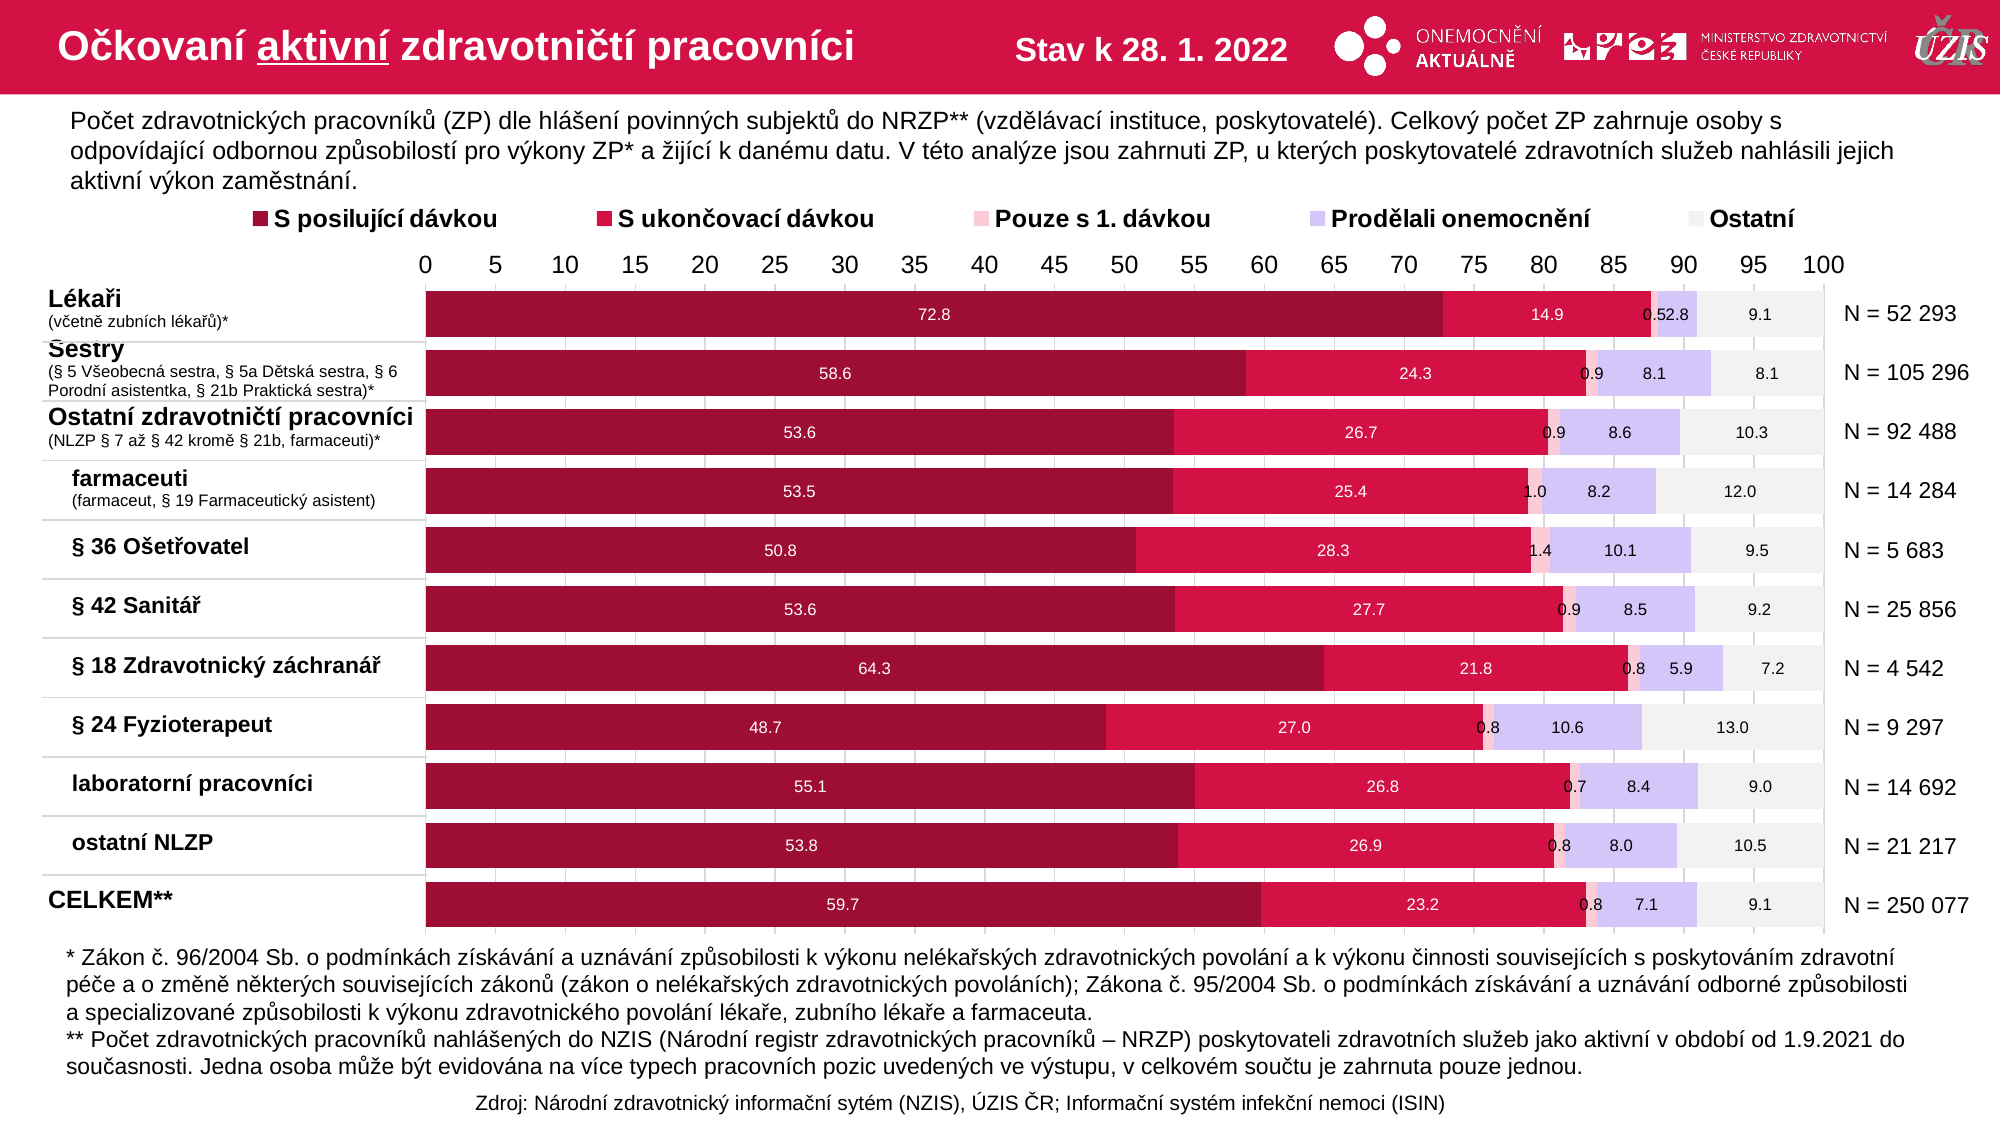

# Očkovaní aktivní zdravotničtí pracovníci
Stav k 28. 1. 2022
Počet zdravotnických pracovníků (ZP) dle hlášení povinných subjektů do NRZP** (vzdělávací instituce, poskytovatelé). Celkový počet ZP zahrnuje osoby s odpovídající odbornou způsobilostí pro výkony ZP* a žijící k danému datu. V této analýze jsou zahrnuti ZP, u kterých poskytovatelé zdravotních služeb nahlásili jejich aktivní výkon zaměstnání.

### Chart

| Category | S posilující dávkou | S ukončovací dávkou | Pouze s 1. dávkou | Prodělali onemocnění | Ostatní |
|---|---|---|---|---|---|
| Lékaři | 72.80324 | 14.86241 | 0.4742509 | 2.784311 | 9.075785 |
| Sestry | 58.648 | 24.33331 | 0.8984197 | 8.057286 | 8.062984 |
| Ostatní ZP | 53.55289 | 26.74293 | 0.8628146 | 8.584898 | 10.25647 |
|    farmaceuti | 53.49342 | 25.38505 | 0.9521143 | 8.211985 | 11.95743 |
|    § 36 Ošetřovatel | 50.80063 | 28.25972 | 1.3549182 | 10.1003 | 9.484427 |
|    § 42 Sanitář | 53.63165 | 27.7189 | 0.9282178 | 8.543472 | 9.177754 |
|    § 18 Zdravotnický záchranář | 64.26684 | 21.75253 | 0.8366358 | 5.922501 | 7.221488 |
|    § 24 Fyzioterapeut | 48.66086 | 26.96569 | 0.7851995 | 10.58406 | 13.00419 |
|    laboratorní pracovníci | 55.06398 | 26.82412 | 0.687449 | 8.405935 | 9.018513 |
|    ostatní NLZP | 53.80591 | 26.91238 | 0.7776783 | 8.036009 | 10.46802 |
| CELKEM | 59.72361 | 23.24404 | 0.7965547 | 7.149798 | 9.086002 |
| Lékaři (včetně zubních lékařů)\* |
| --- |
| Sestry (§ 5 Všeobecná sestra, § 5a Dětská sestra, § 6 Porodní asistentka, § 21b Praktická sestra)\* |
| Ostatní zdravotničtí pracovníci (NLZP § 7 až § 42 kromě § 21b, farmaceuti)\* |
| farmaceuti (farmaceut, § 19 Farmaceutický asistent) |
| § 36 Ošetřovatel |
| § 42 Sanitář |
| § 18 Zdravotnický záchranář |
| § 24 Fyzioterapeut |
| laboratorní pracovníci |
| ostatní NLZP |
| CELKEM\*\* |
| N = 52 293 |
| --- |
| N = 105 296 |
| N = 92 488 |
| N = 14 284 |
| N = 5 683 |
| N = 25 856 |
| N = 4 542 |
| N = 9 297 |
| N = 14 692 |
| N = 21 217 |
| N = 250 077 |
* Zákon č. 96/2004 Sb. o podmínkách získávání a uznávání způsobilosti k výkonu nelékařských zdravotnických povolání a k výkonu činnosti souvisejících s poskytováním zdravotní péče a o změně některých souvisejících zákonů (zákon o nelékařských zdravotnických povoláních); Zákona č. 95/2004 Sb. o podmínkách získávání a uznávání odborné způsobilosti a specializované způsobilosti k výkonu zdravotnického povolání lékaře, zubního lékaře a farmaceuta.
** Počet zdravotnických pracovníků nahlášených do NZIS (Národní registr zdravotnických pracovníků – NRZP) poskytovateli zdravotních služeb jako aktivní v období od 1.9.2021 do současnosti. Jedna osoba může být evidována na více typech pracovních pozic uvedených ve výstupu, v celkovém součtu je zahrnuta pouze jednou.
Zdroj: Národní zdravotnický informační sytém (NZIS), ÚZIS ČR; Informační systém infekční nemoci (ISIN)